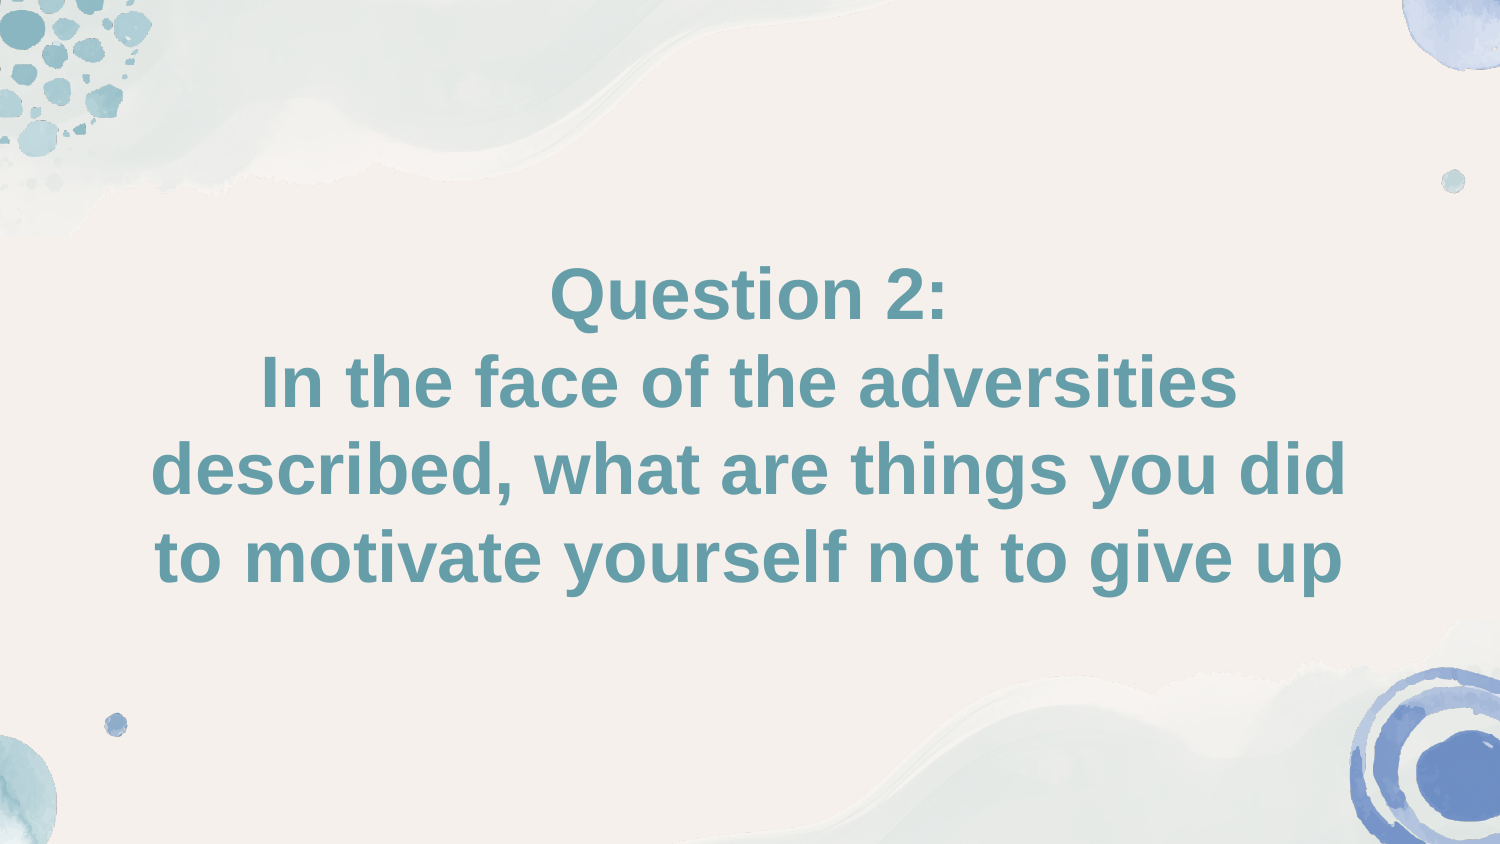

# Question 2:
In the face of the adversities described, what are things you did to motivate yourself not to give up